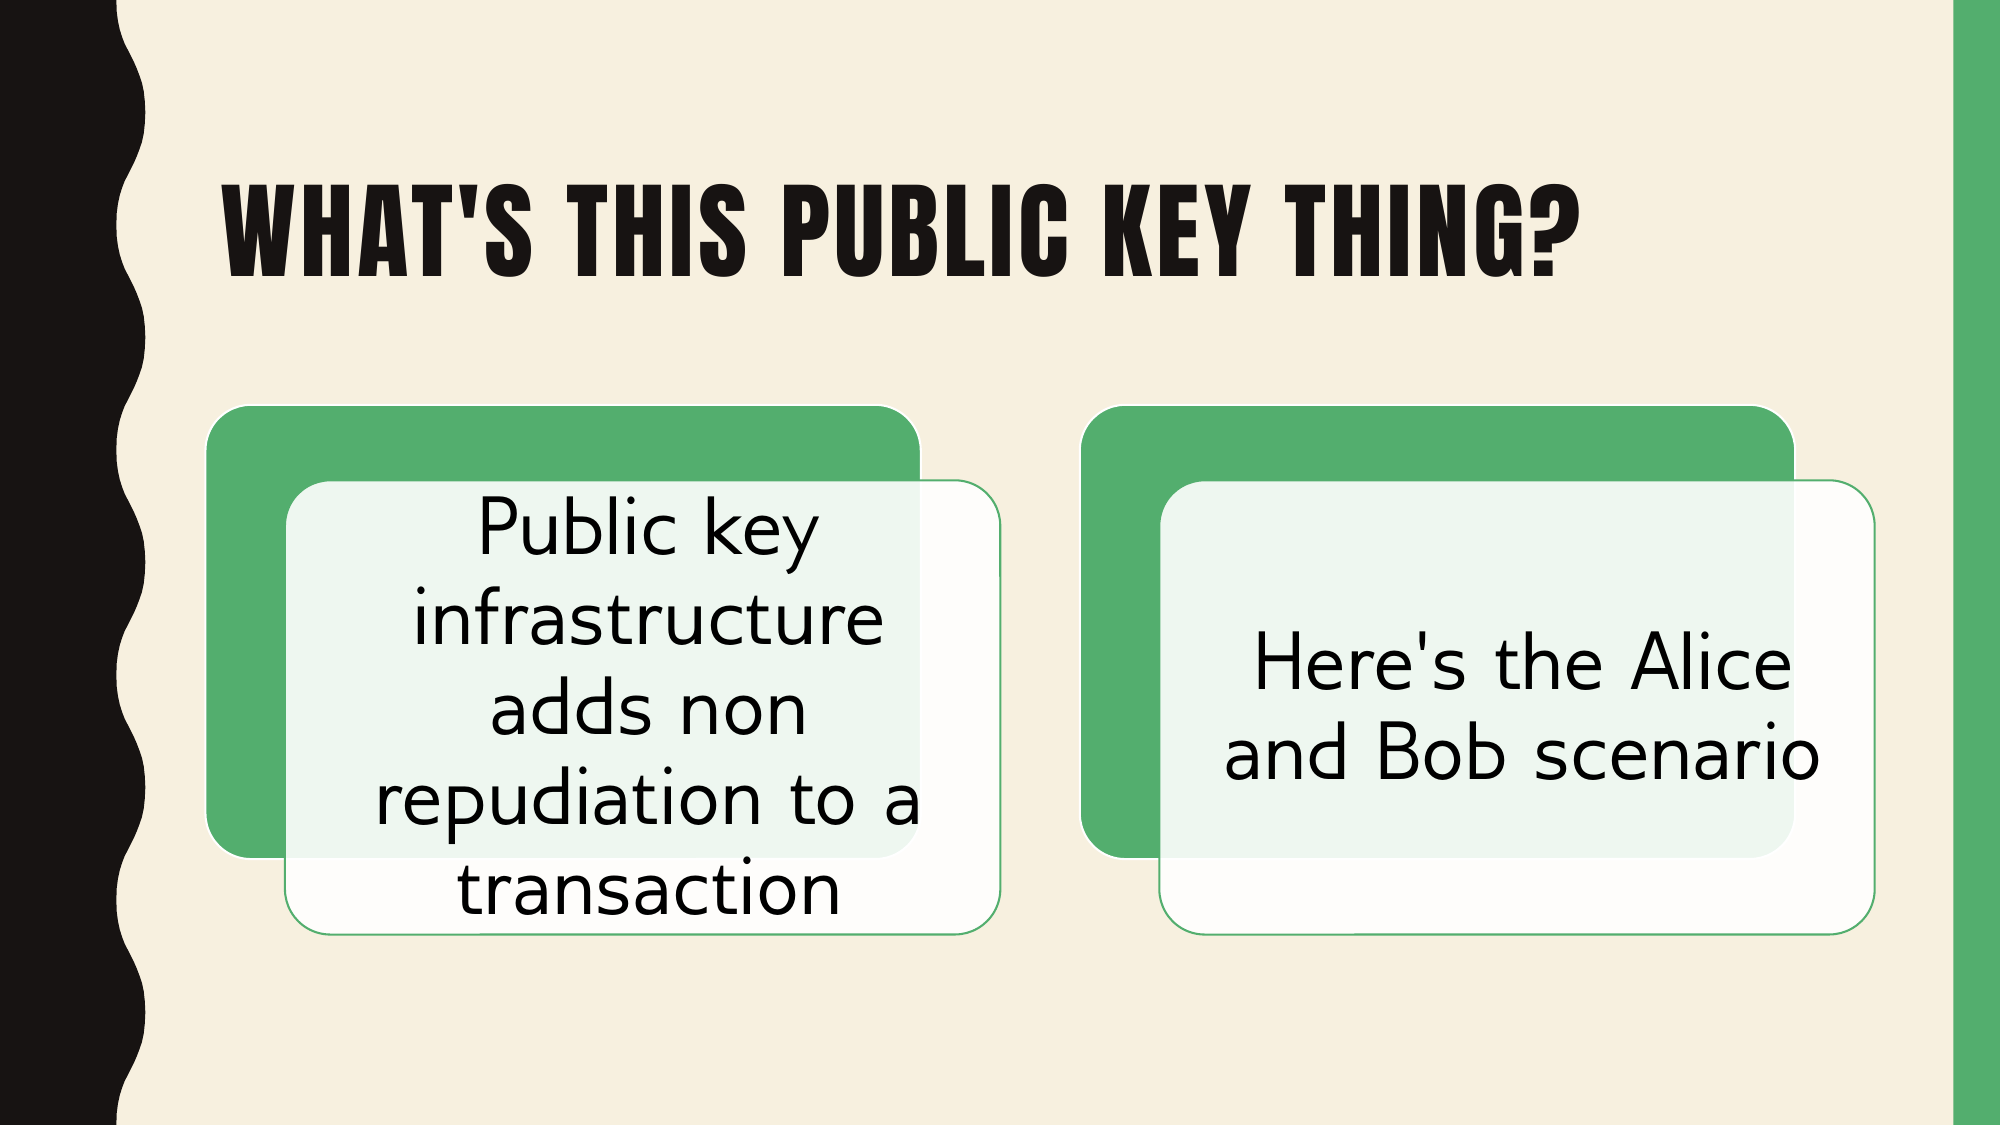

# What's this public key thing?
Public key infrastructure adds non repudiation to a transaction
Here's the Alice and Bob scenario